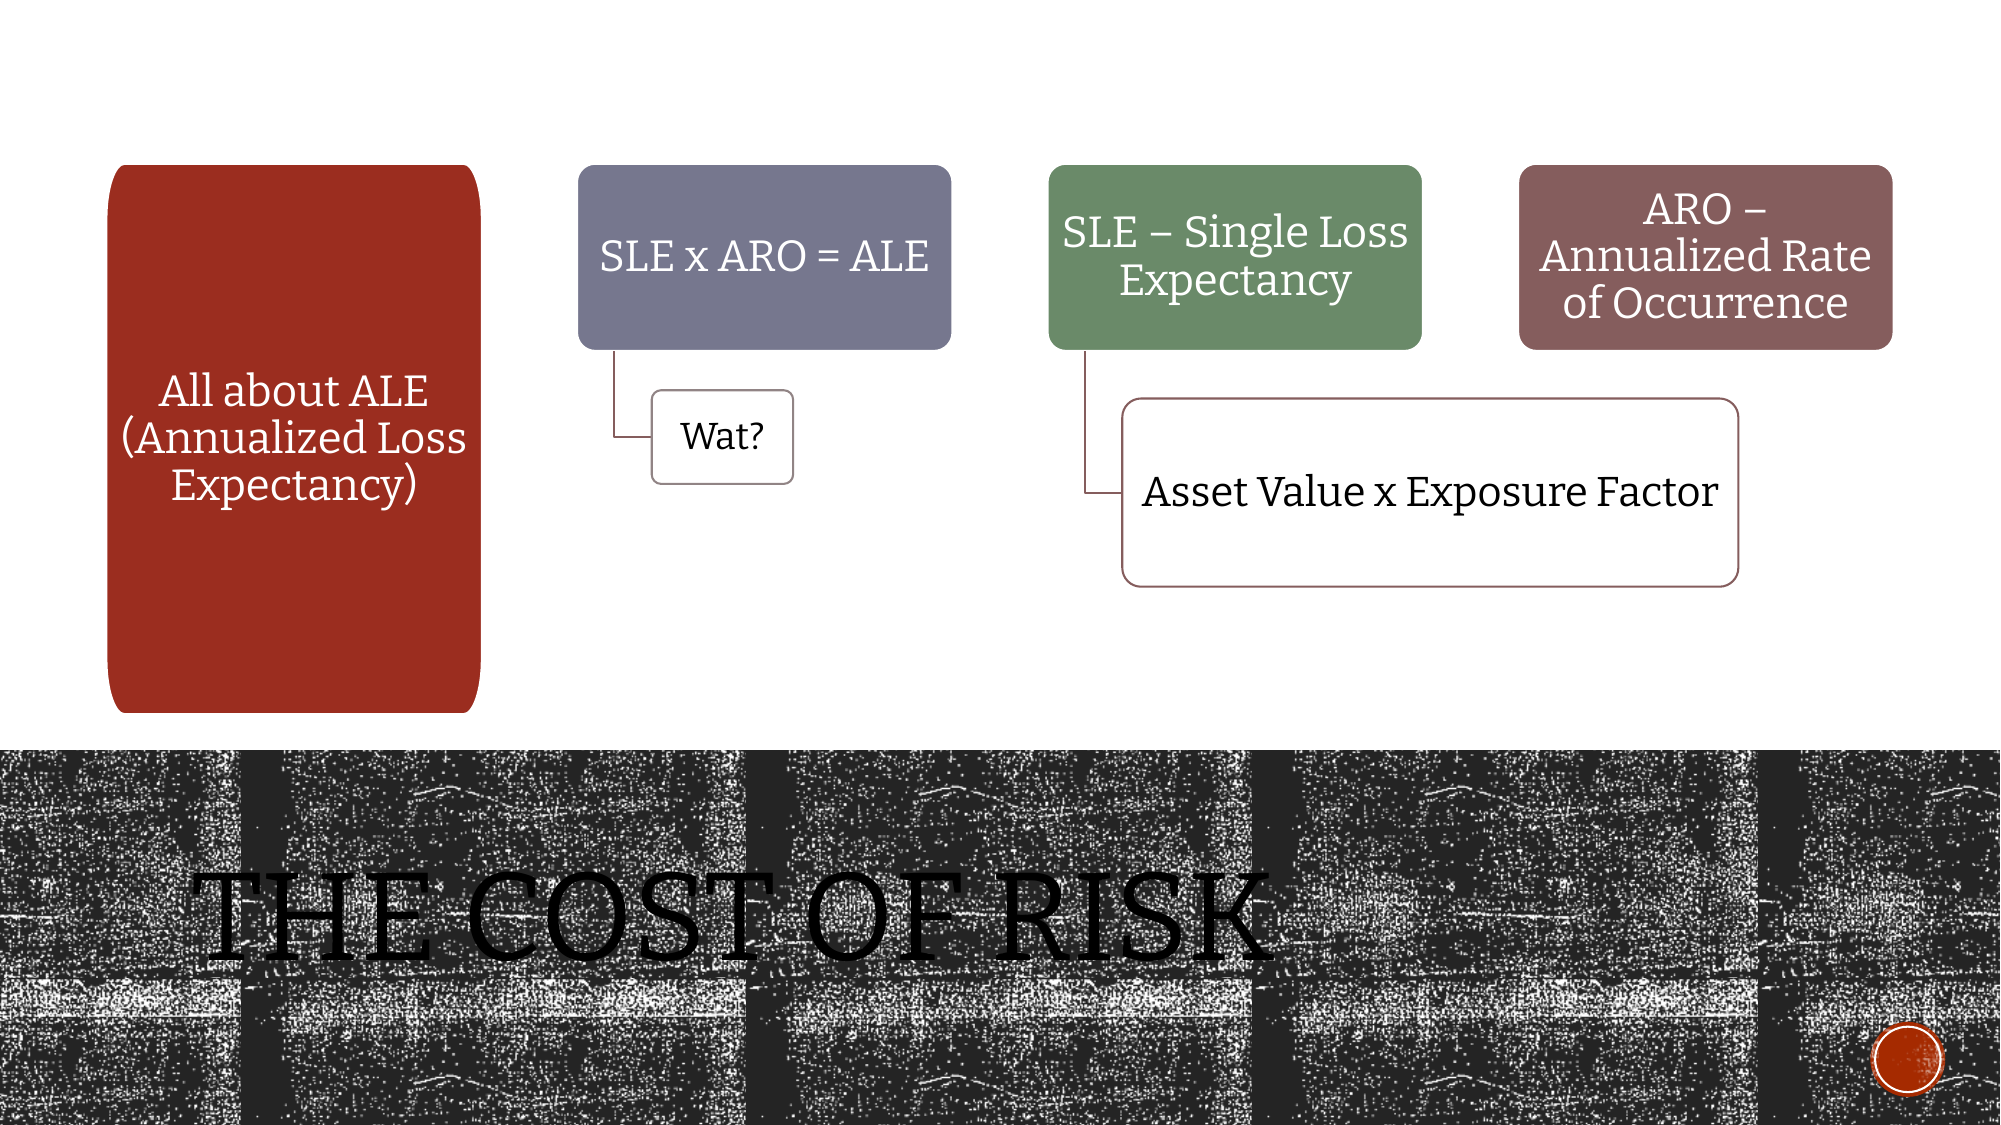

All about ALE (Annualized Loss Expectancy)
SLE x ARO = ALE
SLE – Single Loss Expectancy
ARO – Annualized Rate of Occurrence

Wat?
Asset Value x Exposure Factor

# The cost of risk